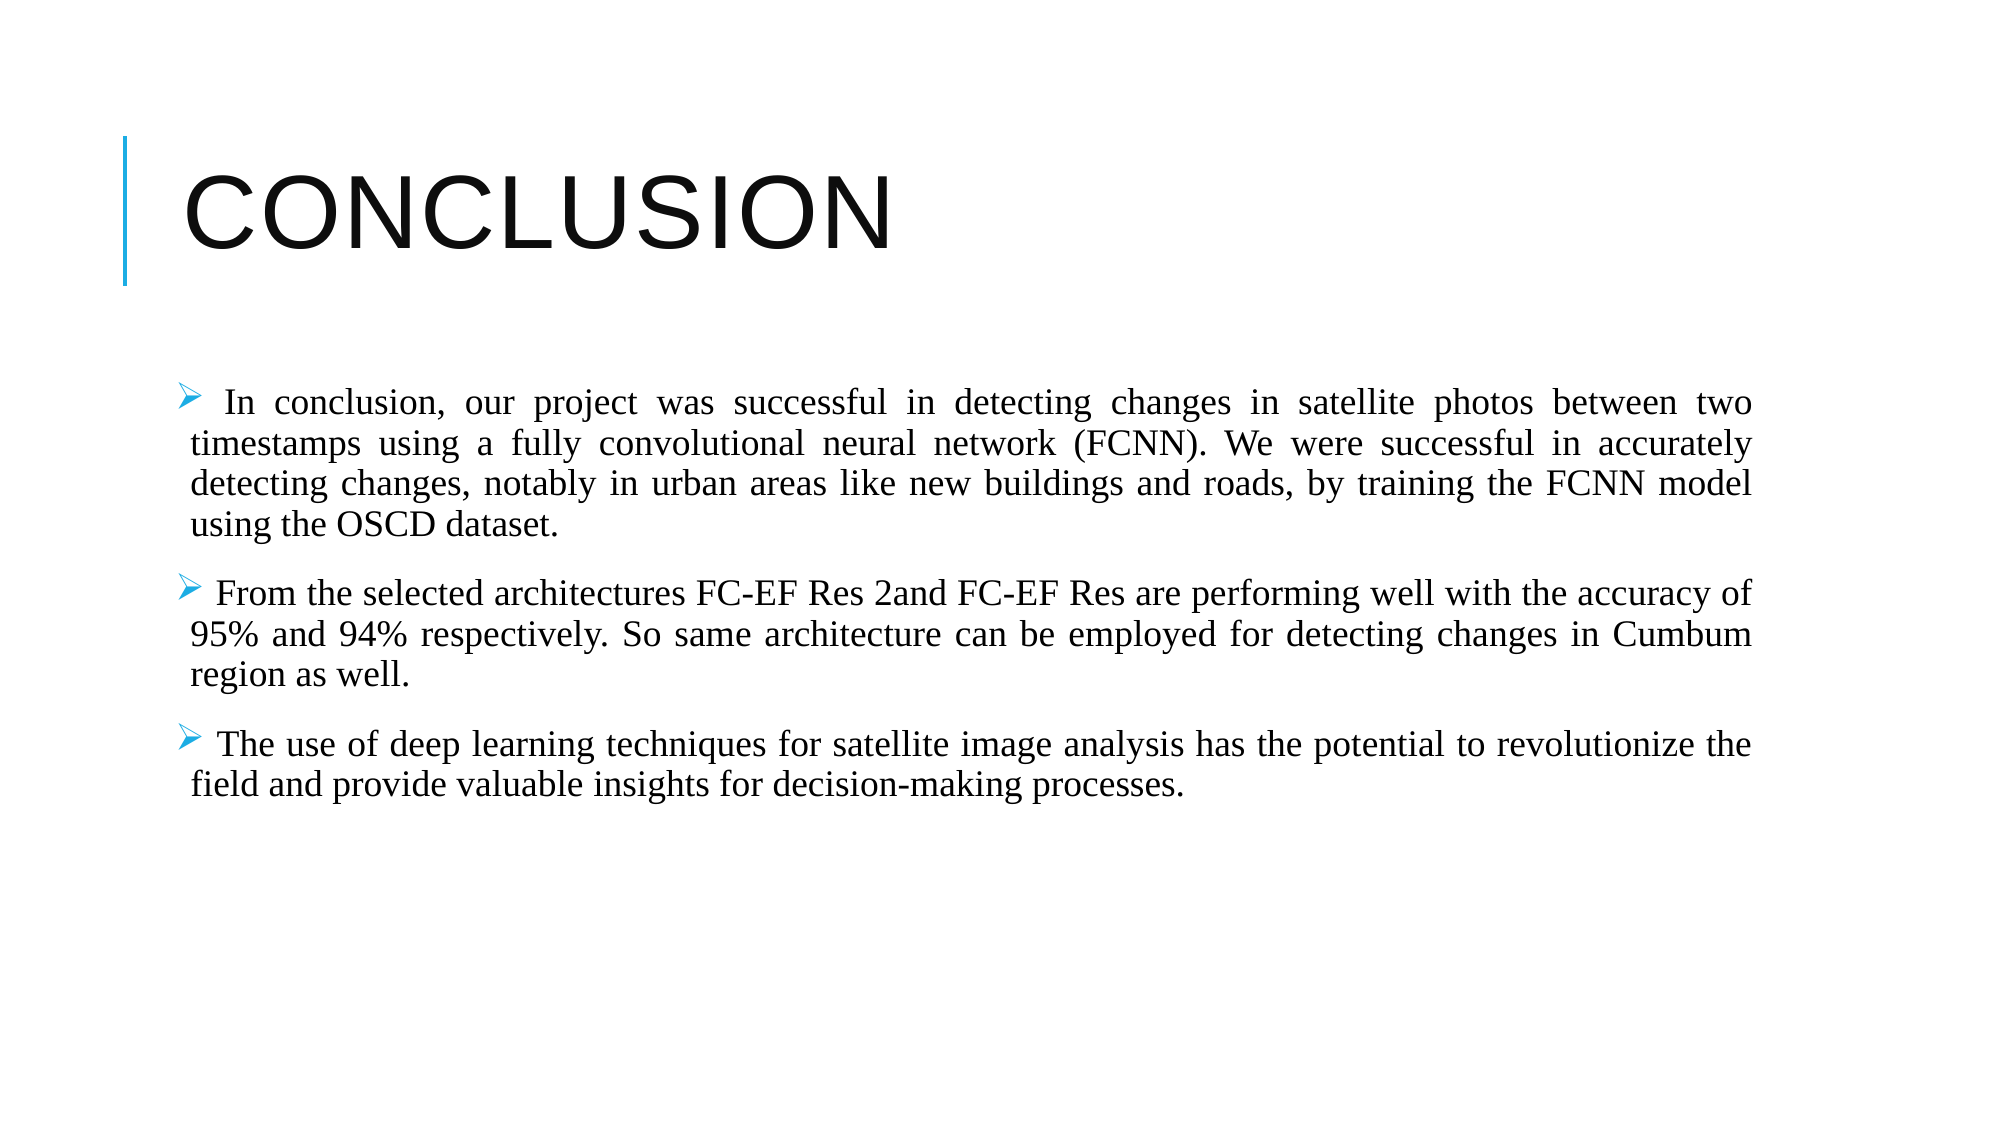

# conclusion
 In conclusion, our project was successful in detecting changes in satellite photos between two timestamps using a fully convolutional neural network (FCNN). We were successful in accurately detecting changes, notably in urban areas like new buildings and roads, by training the FCNN model using the OSCD dataset.
 From the selected architectures FC-EF Res 2and FC-EF Res are performing well with the accuracy of 95% and 94% respectively. So same architecture can be employed for detecting changes in Cumbum region as well.
 The use of deep learning techniques for satellite image analysis has the potential to revolutionize the field and provide valuable insights for decision-making processes.